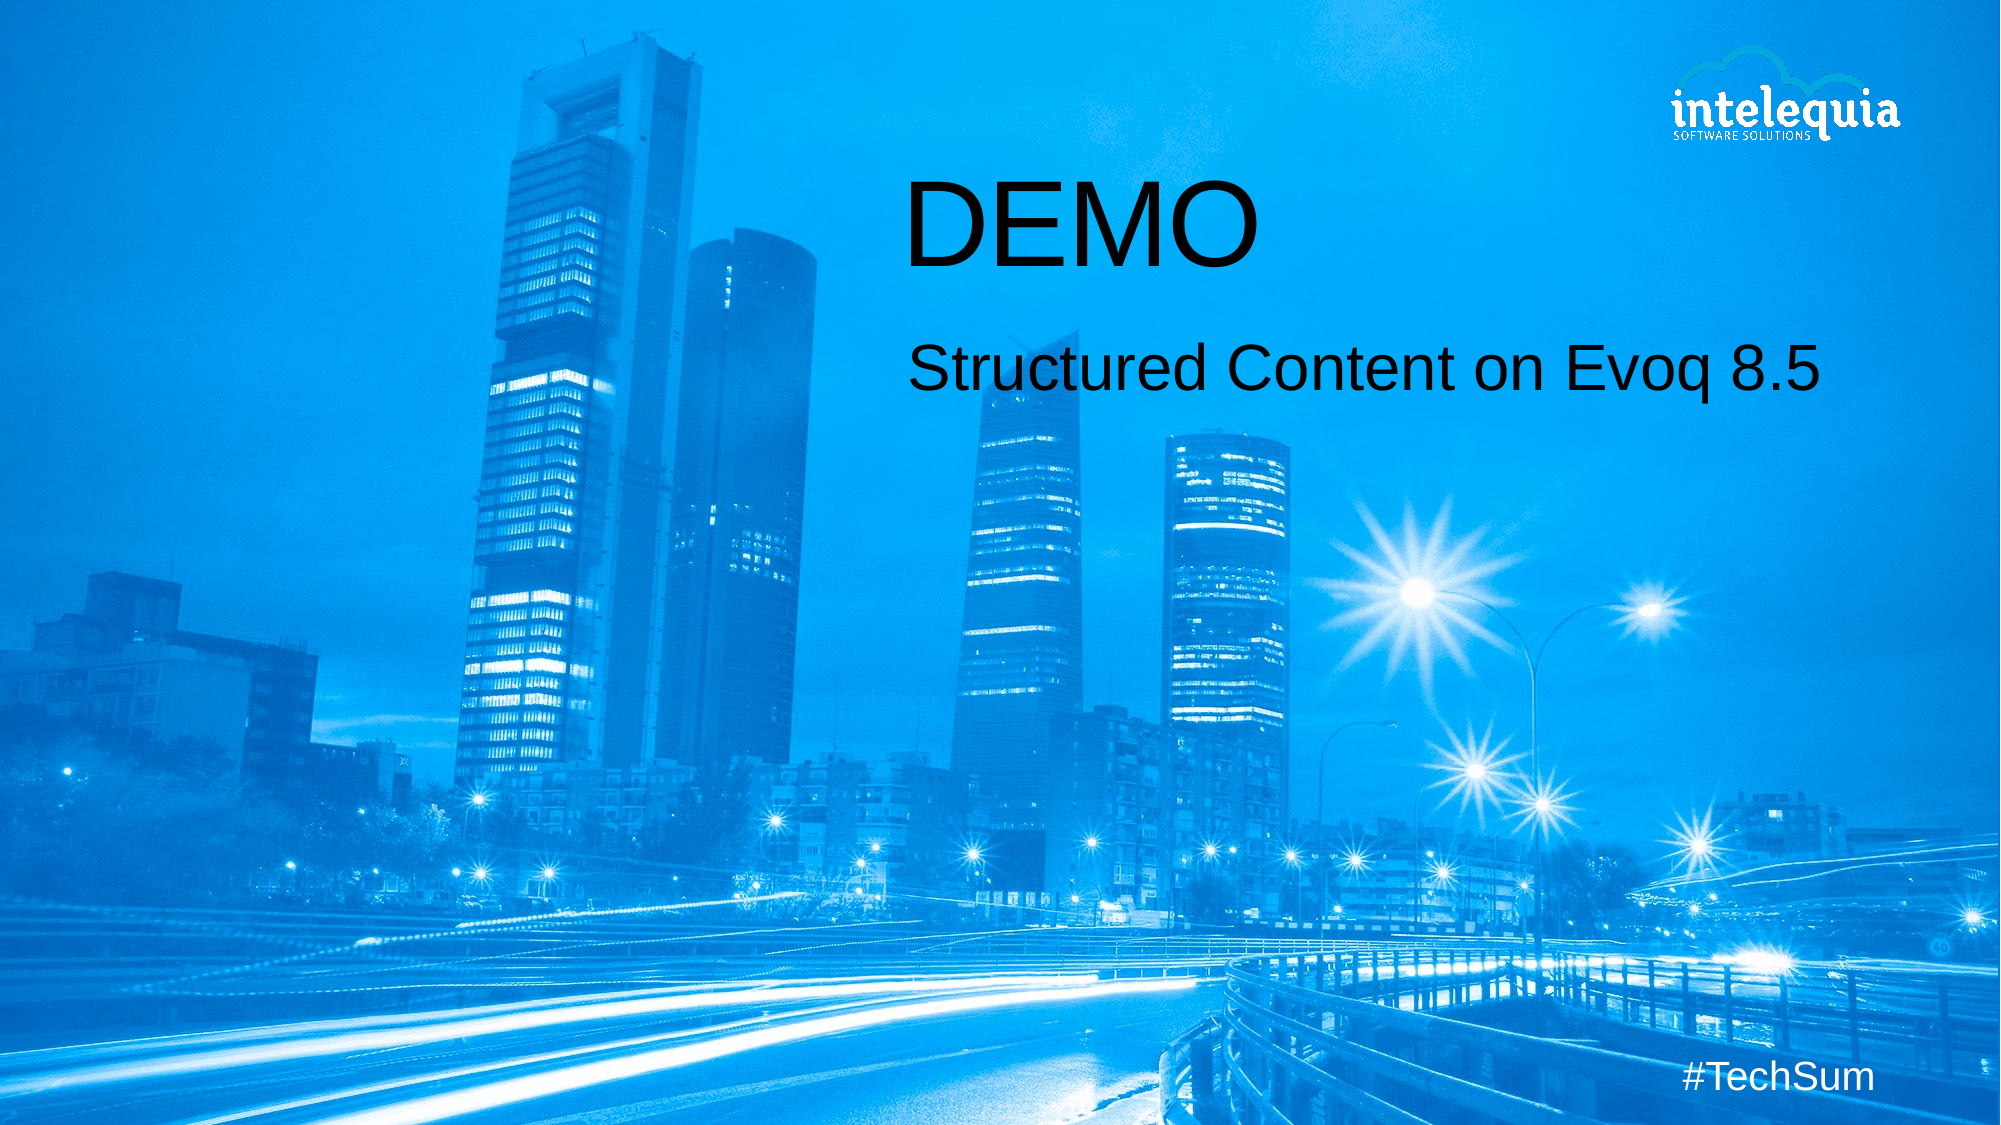

# DEMO
Structured Content on Evoq 8.5